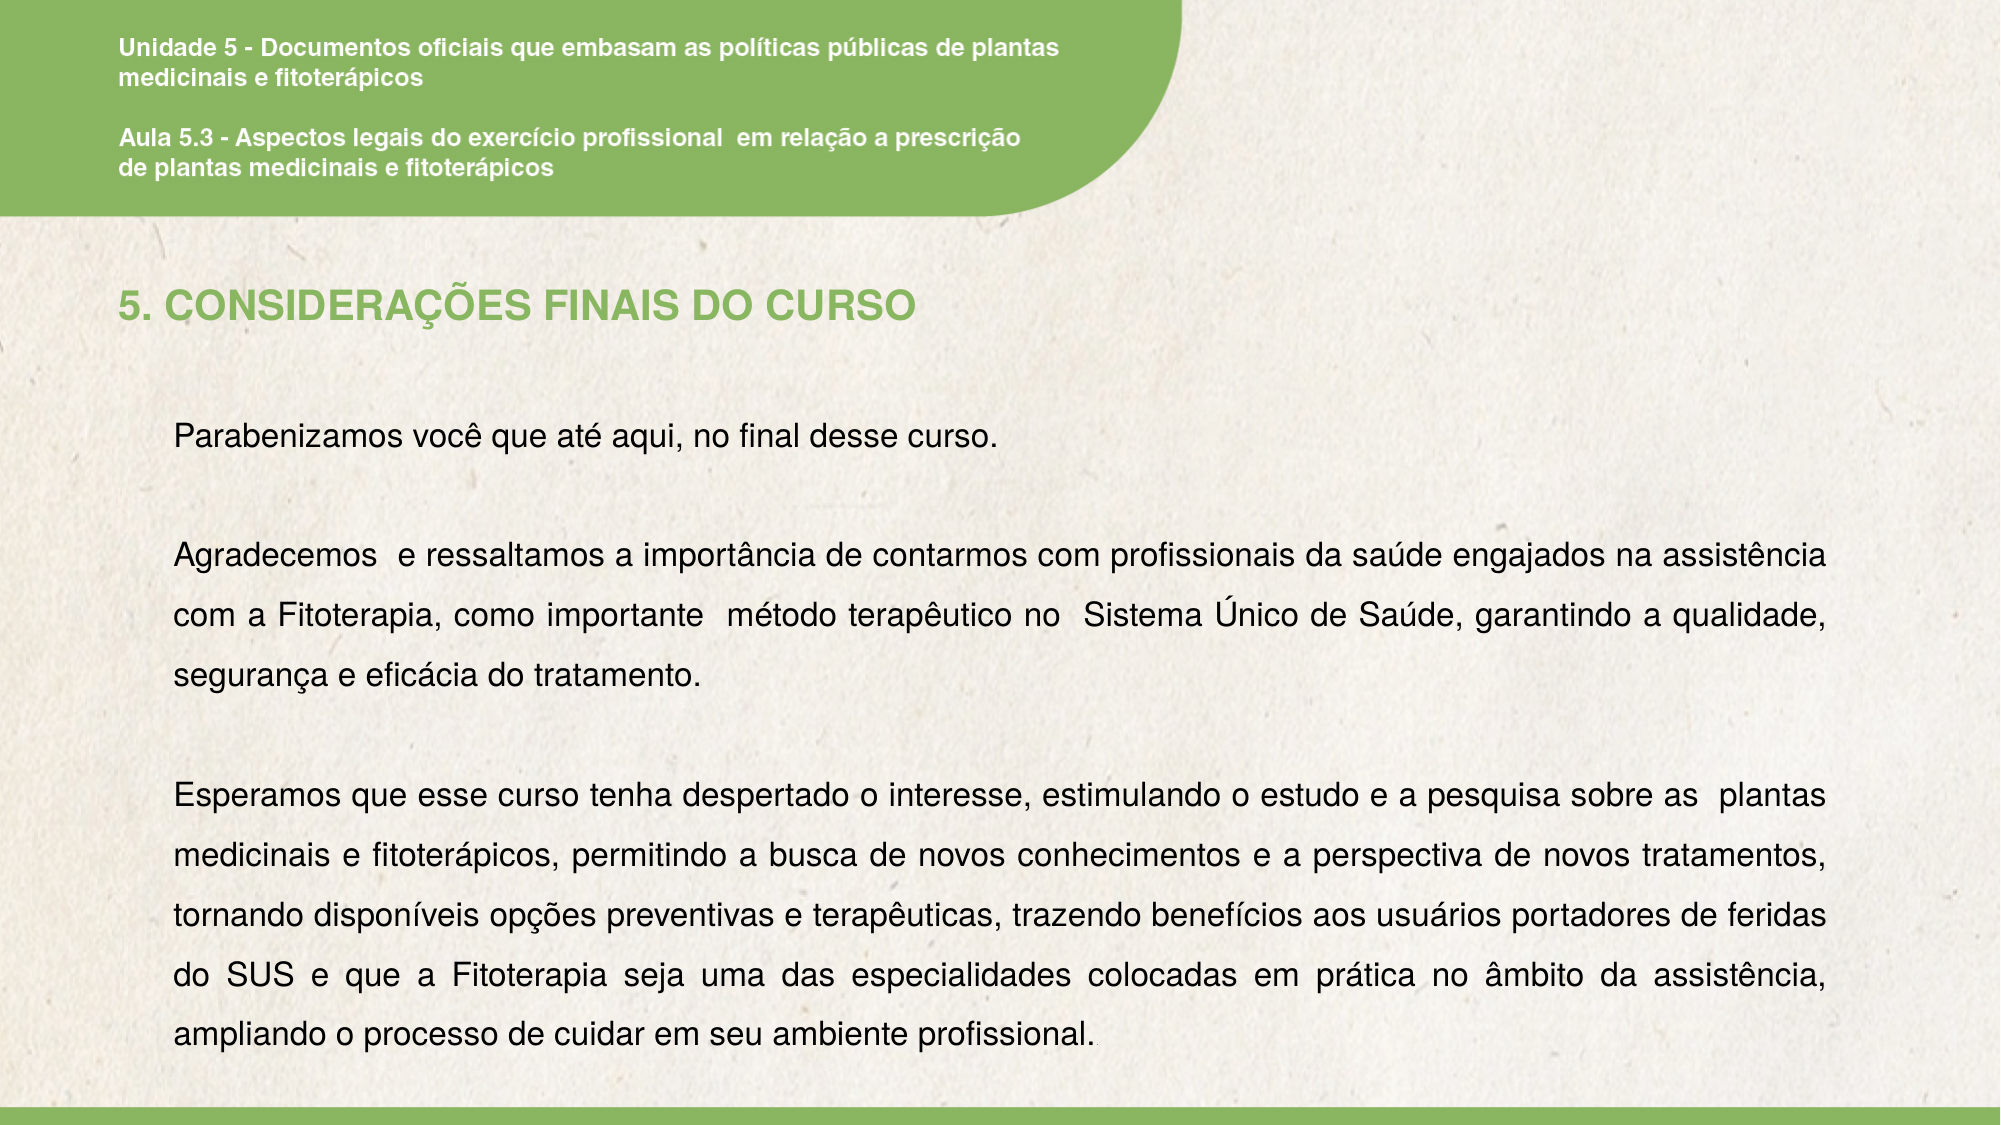

5. CONSIDERAÇÕES FINAIS DO CURSO
Parabenizamos você que até aqui, no final desse curso.

Agradecemos  e ressaltamos a importância de contarmos com profissionais da saúde engajados na assistência com a Fitoterapia, como importante  método terapêutico no  Sistema Único de Saúde, garantindo a qualidade, segurança e eficácia do tratamento.

Esperamos que esse curso tenha despertado o interesse, estimulando o estudo e a pesquisa sobre as  plantas medicinais e fitoterápicos, permitindo a busca de novos conhecimentos e a perspectiva de novos tratamentos, tornando disponíveis opções preventivas e terapêuticas, trazendo benefícios aos usuários portadores de feridas do SUS e que a Fitoterapia seja uma das especialidades colocadas em prática no âmbito da assistência, ampliando o processo de cuidar em seu ambiente profissional.a